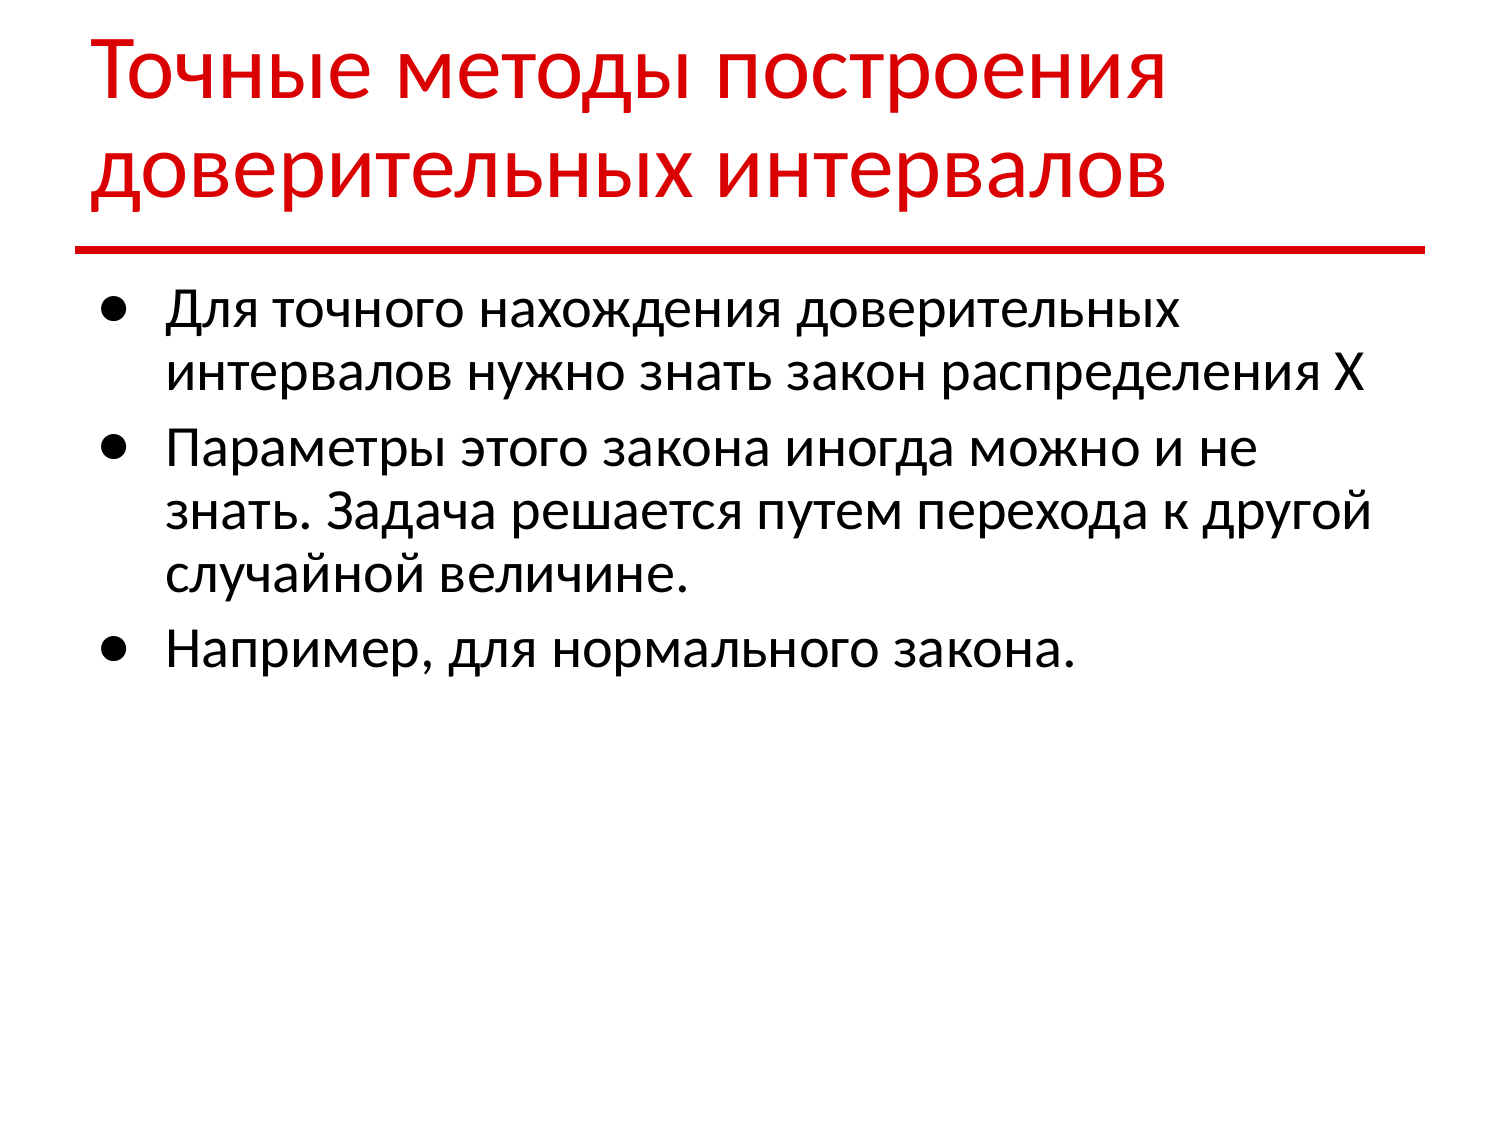

# Точные методы построения доверительных интервалов
Для точного нахождения доверительных интервалов нужно знать закон распределения Х
Параметры этого закона иногда можно и не знать. Задача решается путем перехода к другой случайной величине.
Например, для нормального закона.